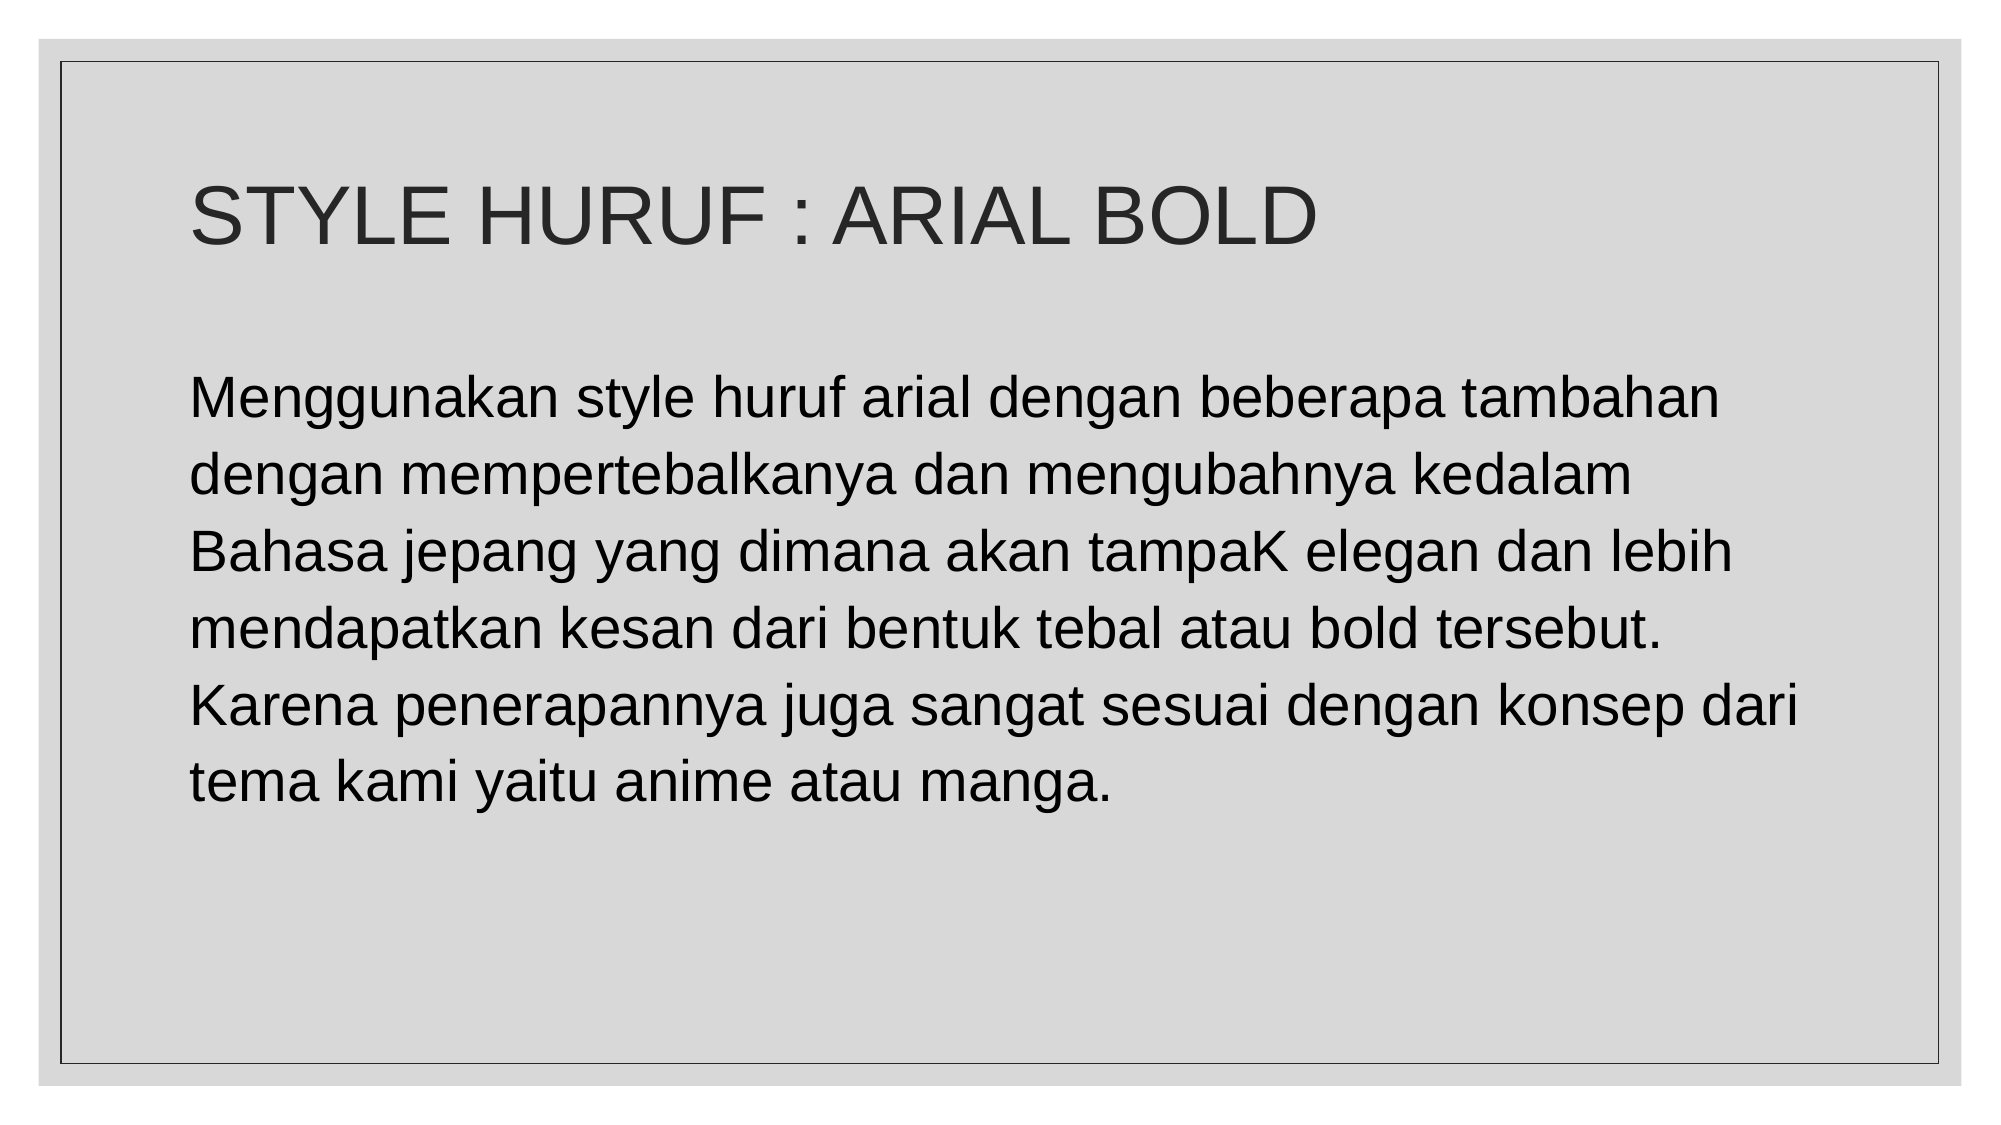

# STYLE HURUF : ARIAL BOLD
Menggunakan style huruf arial dengan beberapa tambahan dengan mempertebalkanya dan mengubahnya kedalam Bahasa jepang yang dimana akan tampaK elegan dan lebih mendapatkan kesan dari bentuk tebal atau bold tersebut. Karena penerapannya juga sangat sesuai dengan konsep dari tema kami yaitu anime atau manga.